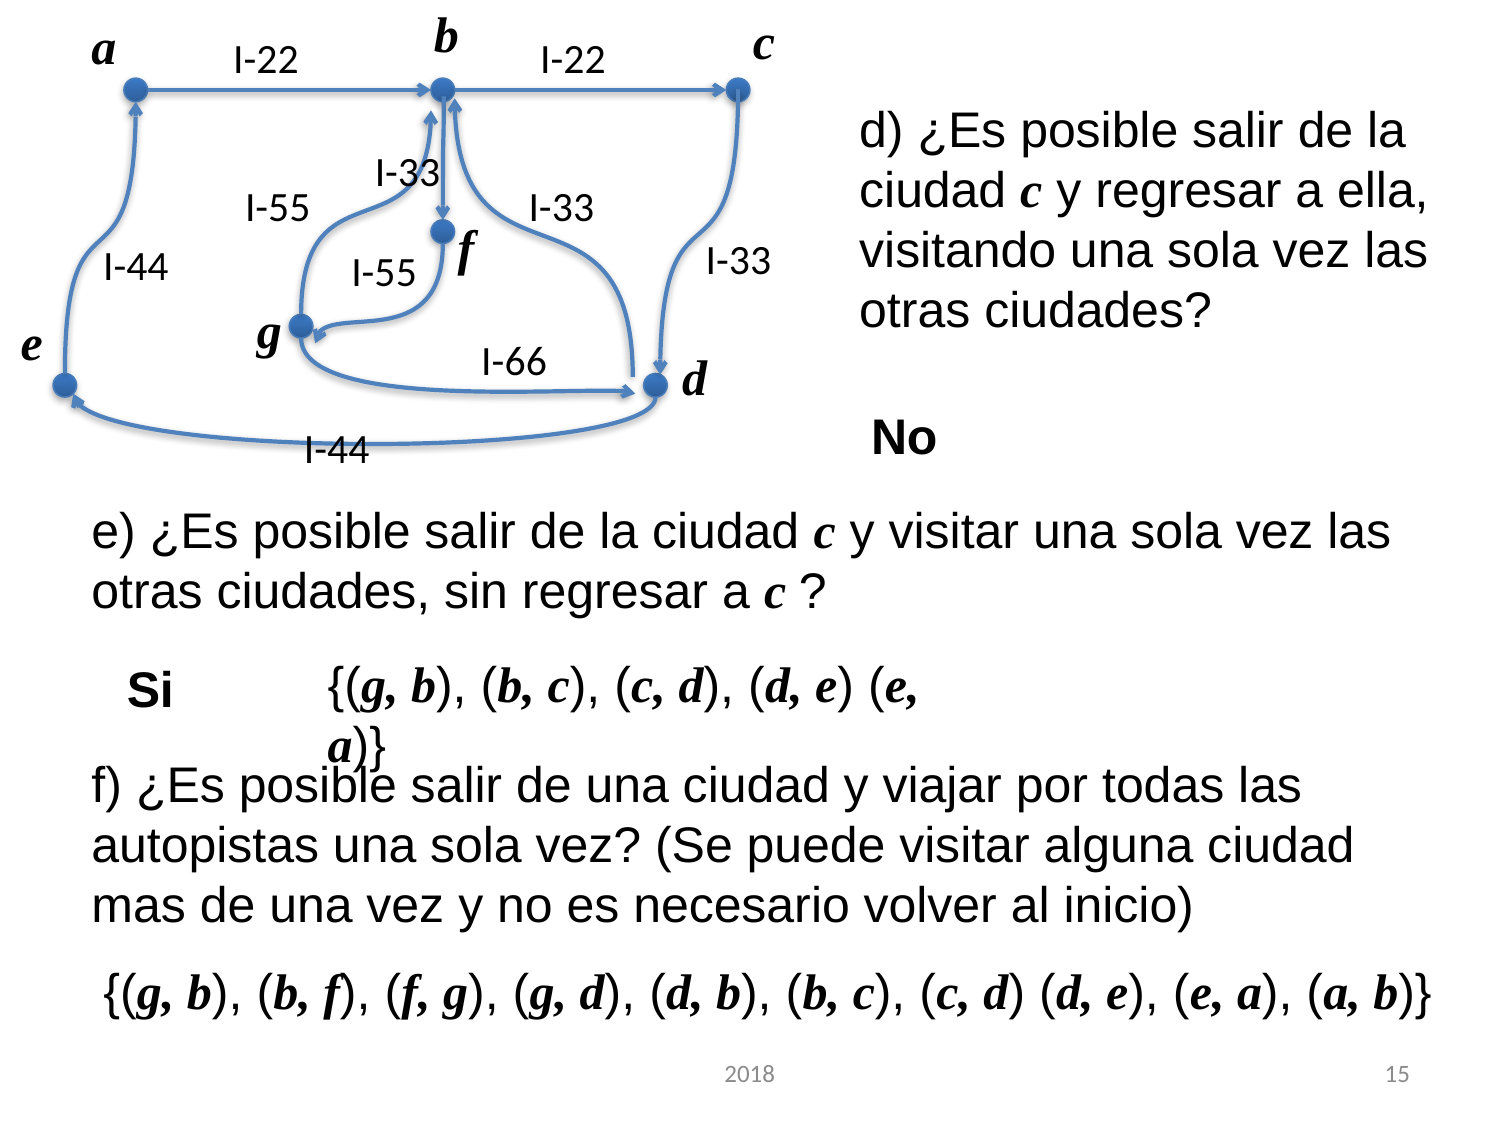

b
c
a
I-22
I-22

I-33
I-55
I-33
f

I-33
I-44
I-55
g
e

I-66
d

I-44
d) ¿Es posible salir de la ciudad c y regresar a ella, visitando una sola vez las otras ciudades?
No
e) ¿Es posible salir de la ciudad c y visitar una sola vez las otras ciudades, sin regresar a c ?
{(g, b), (b, c), (c, d), (d, e) (e, a)}
Si
f) ¿Es posible salir de una ciudad y viajar por todas las autopistas una sola vez? (Se puede visitar alguna ciudad mas de una vez y no es necesario volver al inicio)
{(g, b), (b, f), (f, g), (g, d), (d, b), (b, c), (c, d) (d, e), (e, a), (a, b)}
2018
15